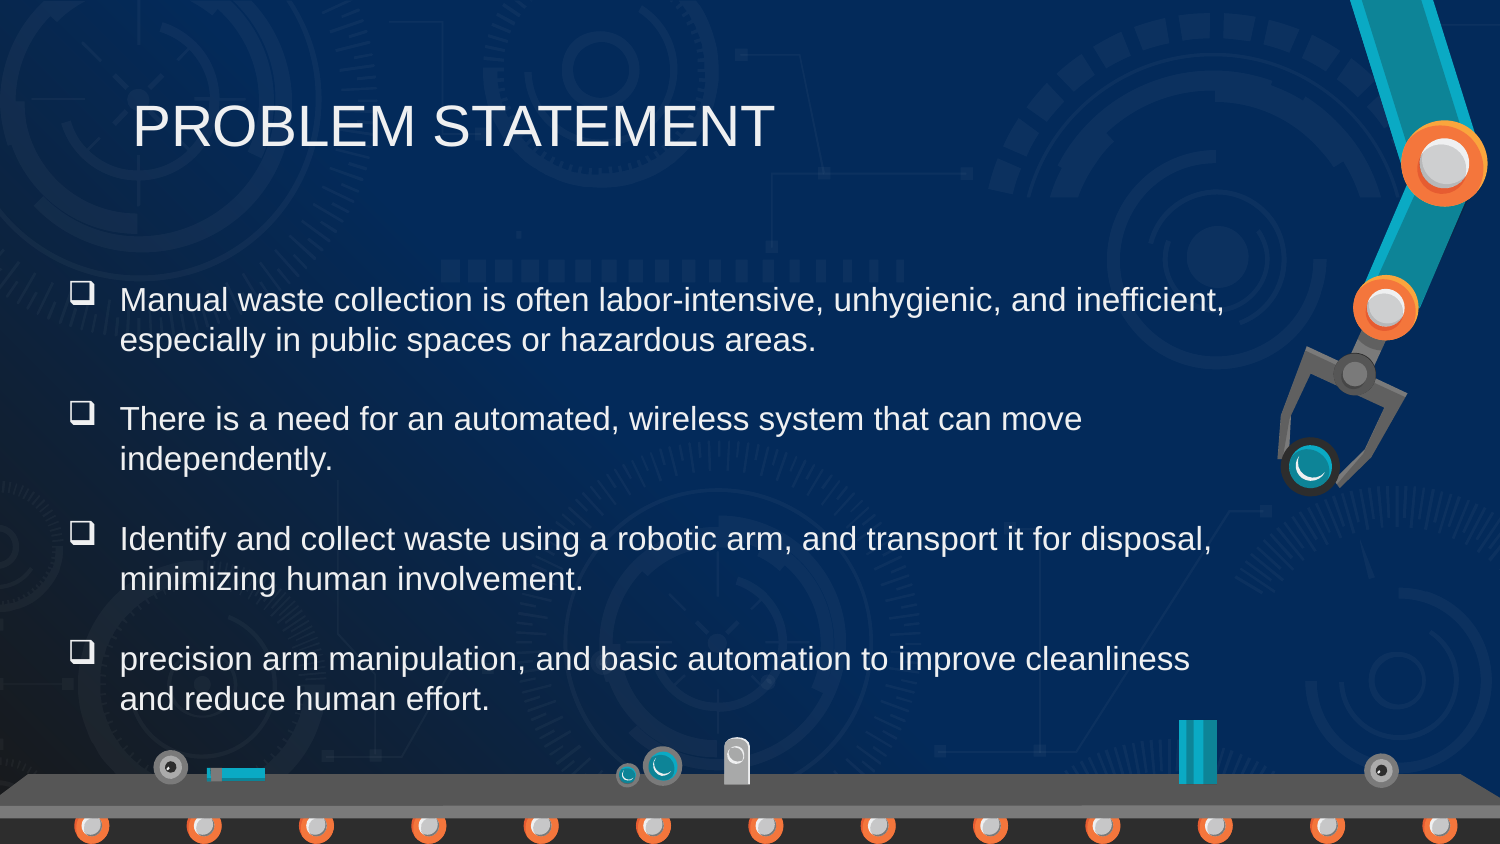

# PROBLEM STATEMENT
Manual waste collection is often labor-intensive, unhygienic, and inefficient, especially in public spaces or hazardous areas.

There is a need for an automated, wireless system that can move independently.

Identify and collect waste using a robotic arm, and transport it for disposal, minimizing human involvement.

precision arm manipulation, and basic automation to improve cleanliness and reduce human effort.